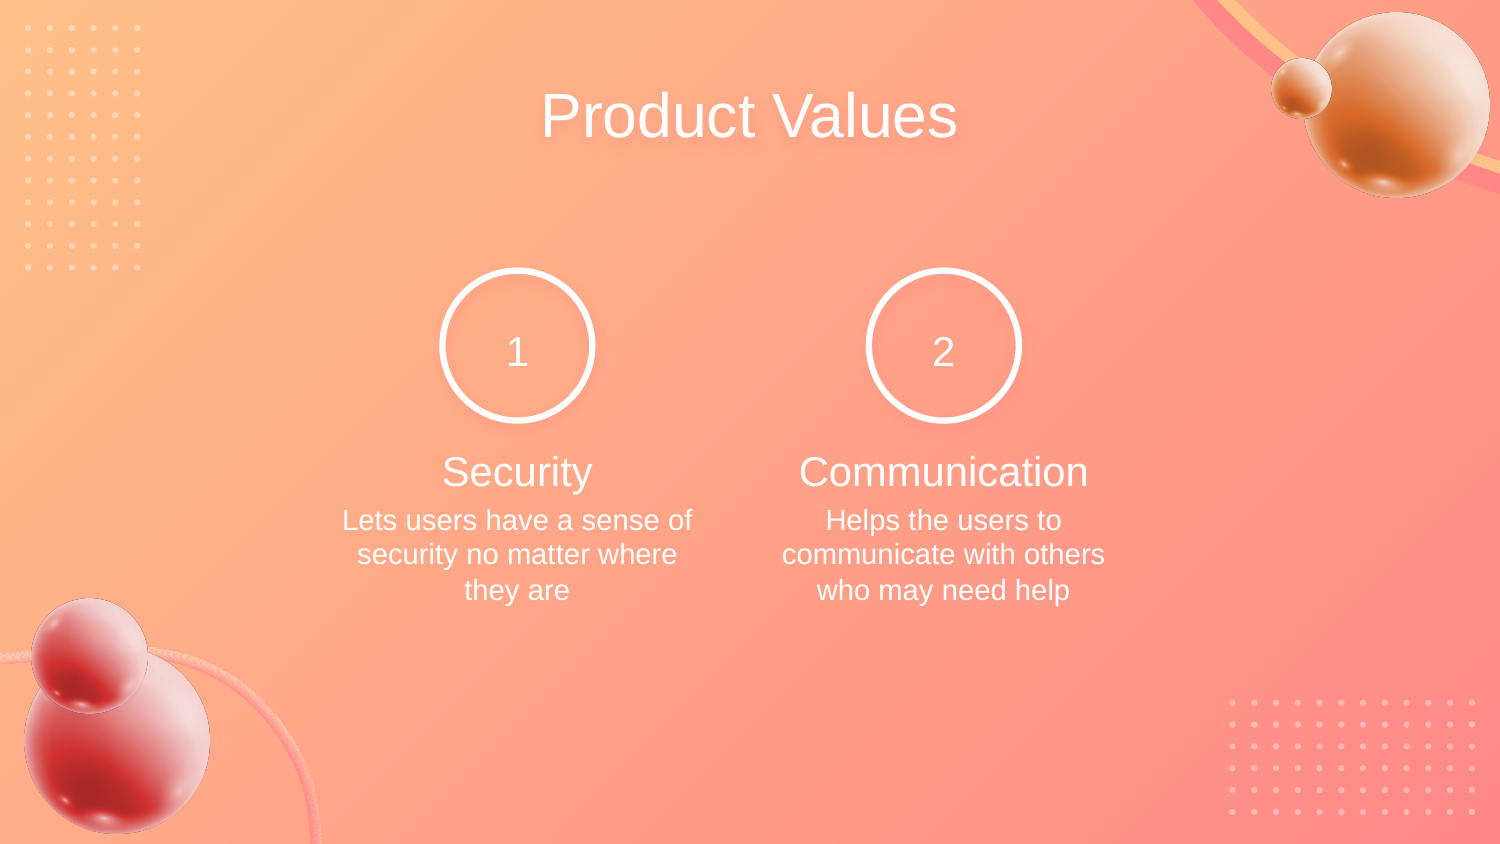

# Product Values

1
2
Security
Communication
Lets users have a sense of security no matter where they are
Helps the users to communicate with others who may need help